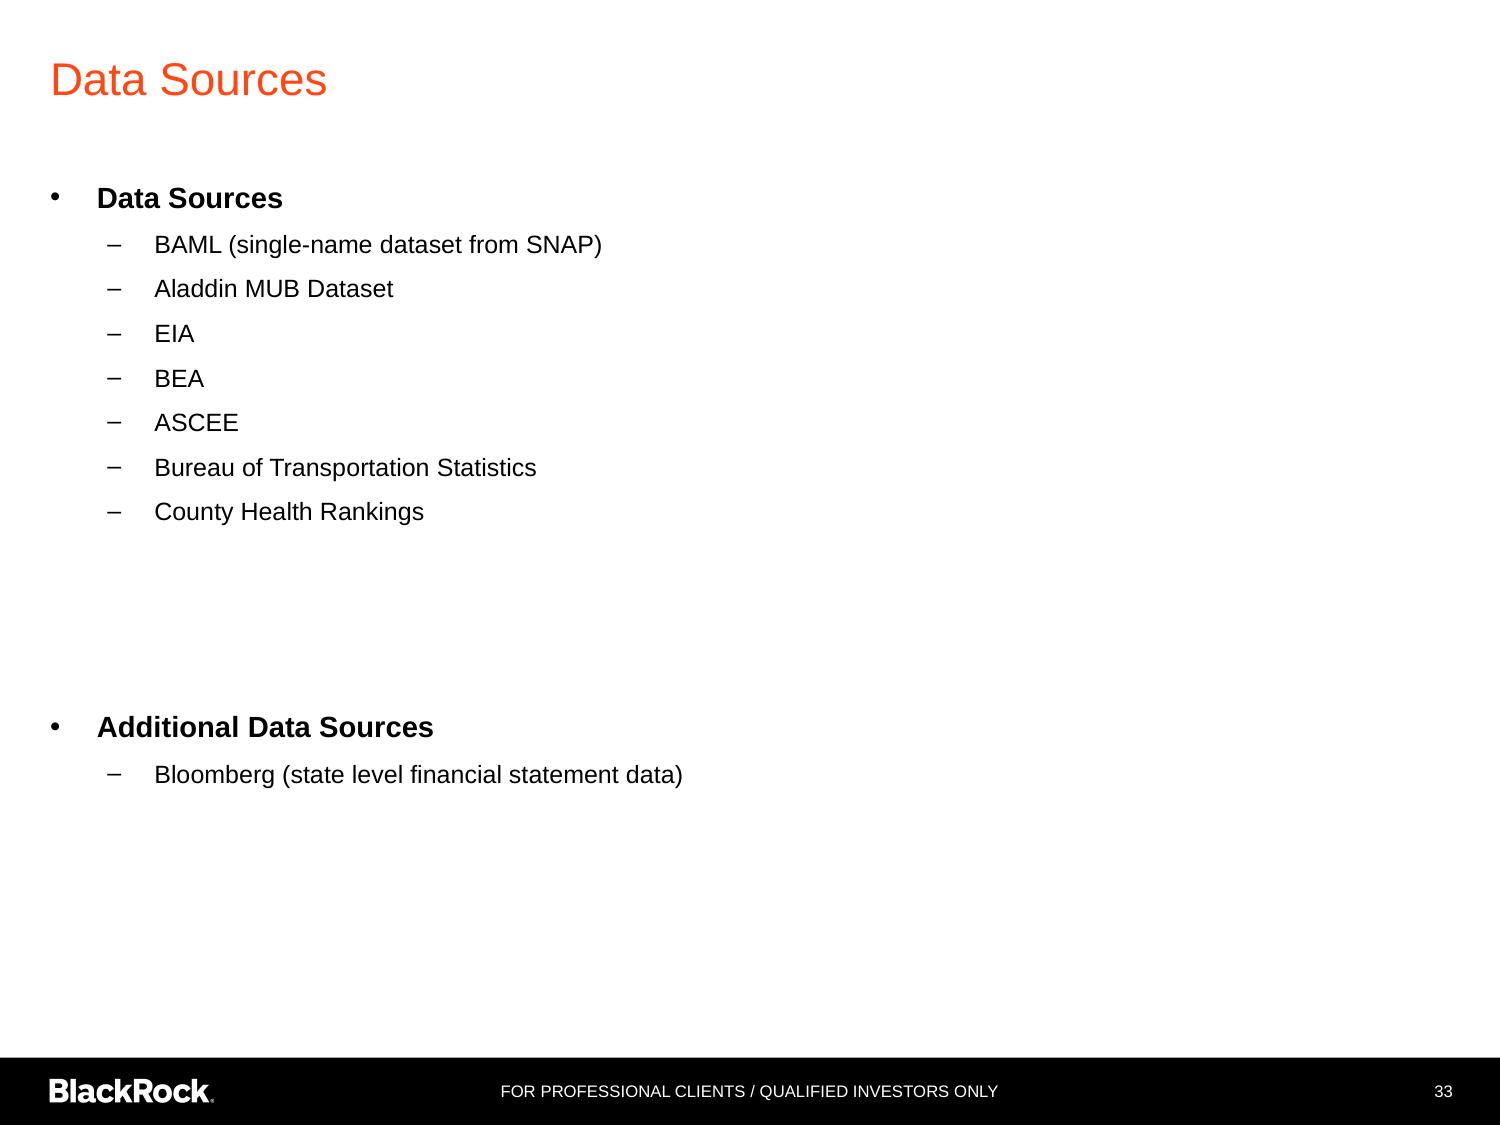

# Data Sources
Data Sources
BAML (single-name dataset from SNAP)
Aladdin MUB Dataset
EIA
BEA
ASCEE
Bureau of Transportation Statistics
County Health Rankings

Additional Data Sources
Bloomberg (state level financial statement data)

For professional clients / qualified investors only
33